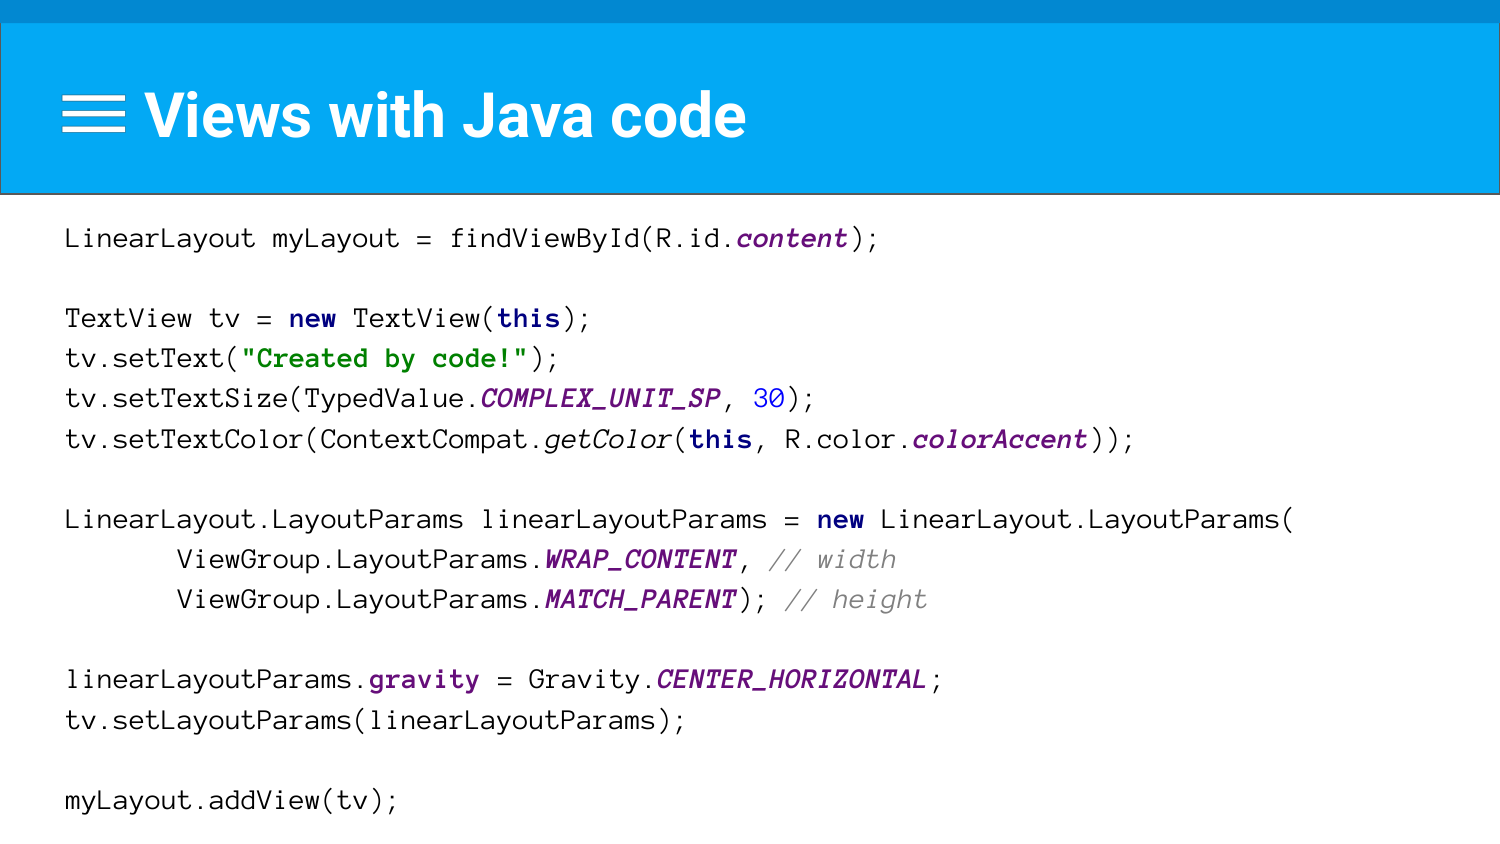

# Views with Java code

LinearLayout myLayout = findViewById(R.id.content);

TextView tv = new TextView(this);
tv.setText("Created by code!");
tv.setTextSize(TypedValue.COMPLEX_UNIT_SP, 30);
tv.setTextColor(ContextCompat.getColor(this, R.color.colorAccent));

LinearLayout.LayoutParams linearLayoutParams = new LinearLayout.LayoutParams(
       ViewGroup.LayoutParams.WRAP_CONTENT, // width
       ViewGroup.LayoutParams.MATCH_PARENT); // height

linearLayoutParams.gravity = Gravity.CENTER_HORIZONTAL;
tv.setLayoutParams(linearLayoutParams);

myLayout.addView(tv);